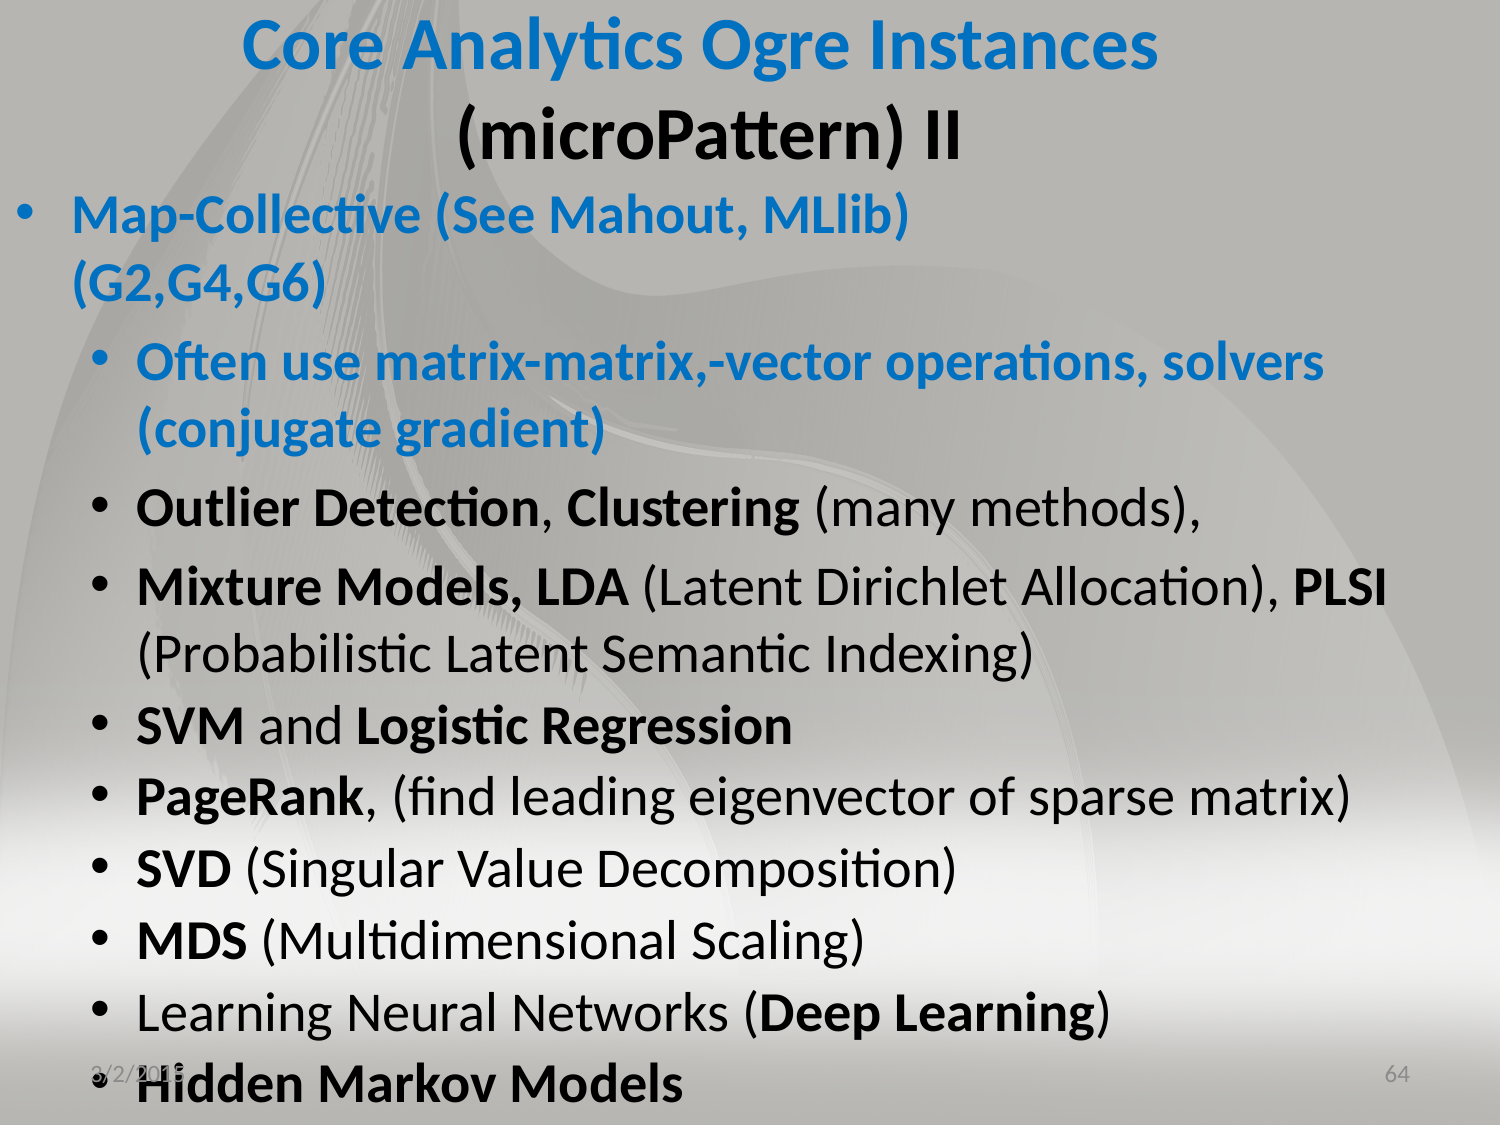

# Core Analytics Ogre Instances (microPattern) II
Map-Collective (See Mahout, MLlib)
(G2,G4,G6)
Often use matrix-matrix,-vector operations, solvers (conjugate gradient)
Outlier Detection, Clustering (many methods),
Mixture Models, LDA (Latent Dirichlet Allocation), PLSI (Probabilistic Latent Semantic Indexing)
SVM and Logistic Regression
PageRank, (find leading eigenvector of sparse matrix)
SVD (Singular Value Decomposition)
MDS (Multidimensional Scaling)
Learning Neural Networks (Deep Learning)
Hidden Markov Models

3/2/2015
64